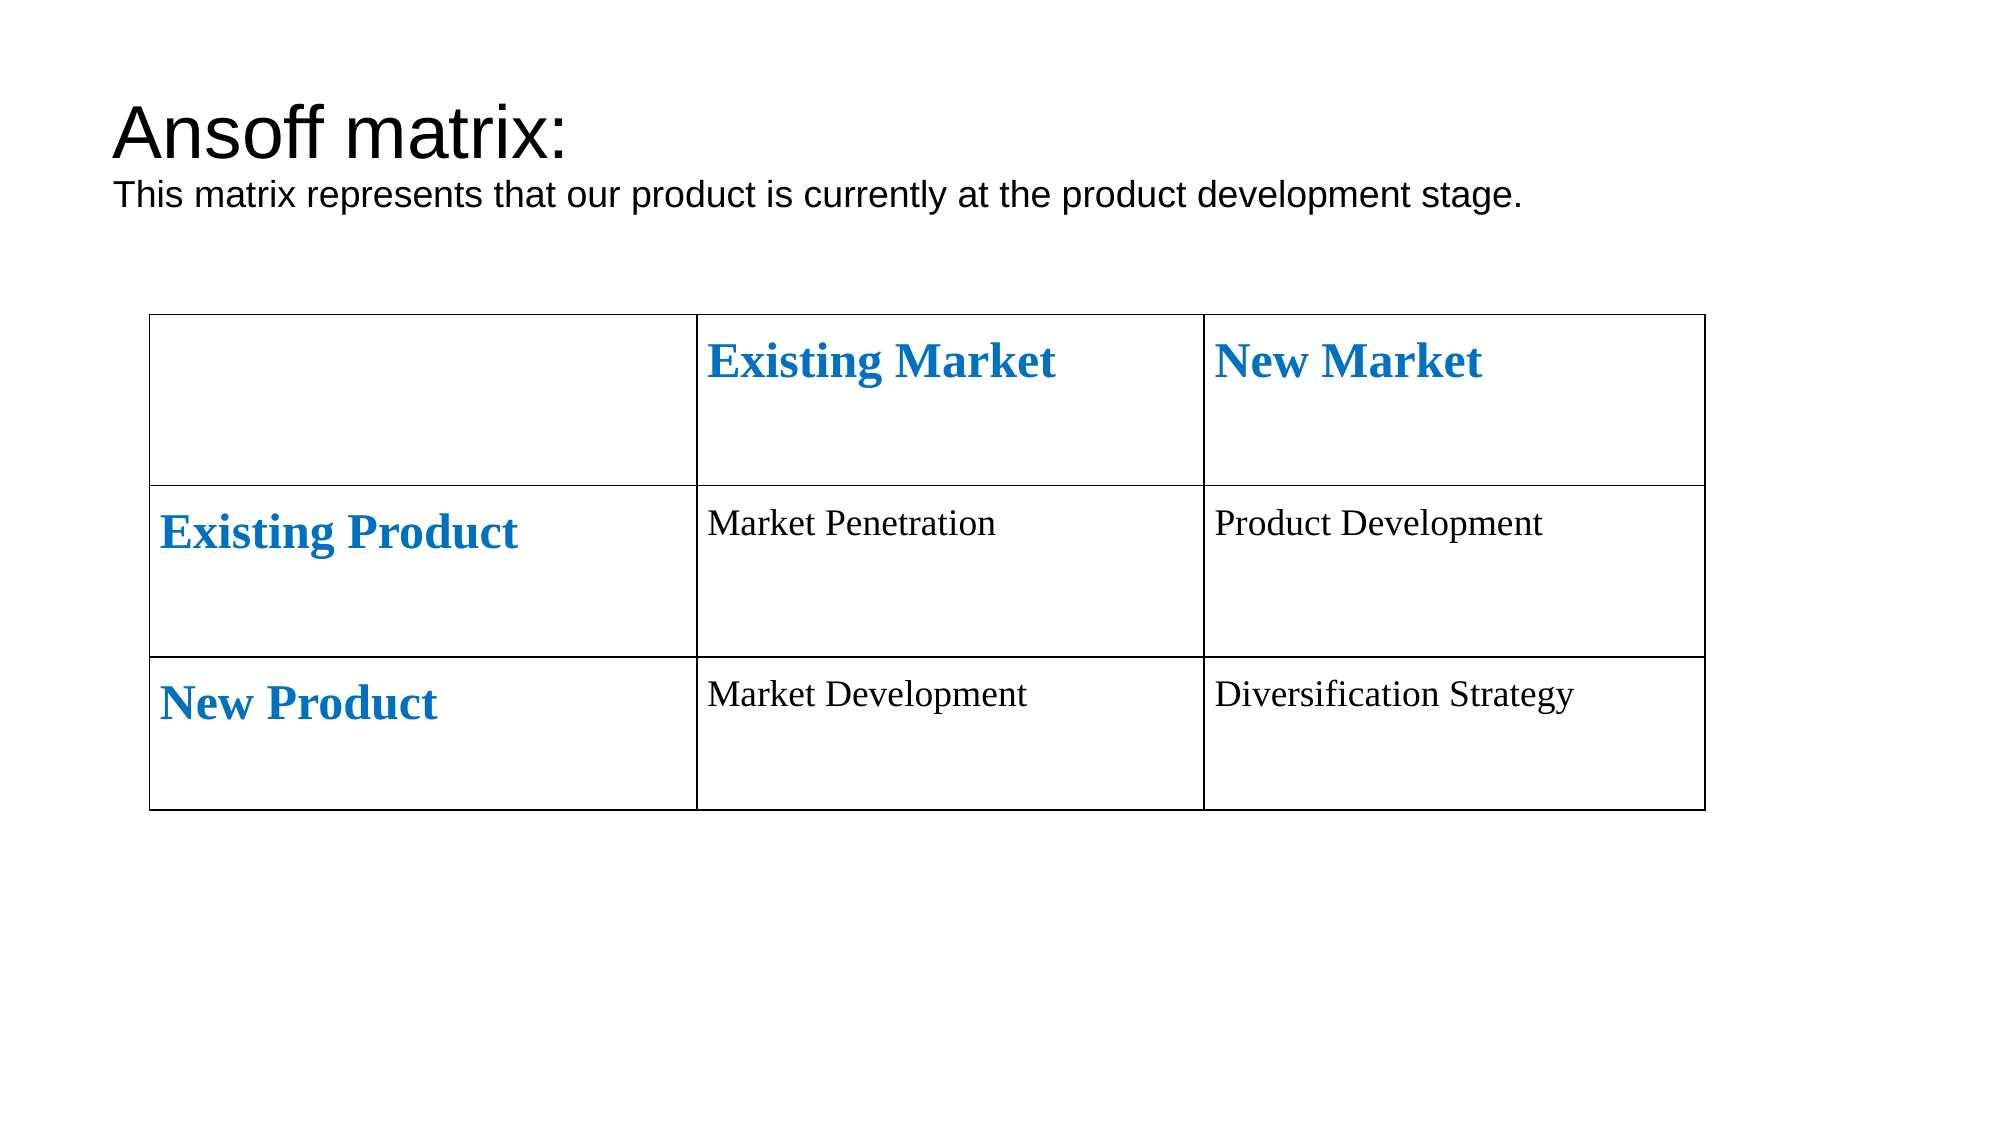

# Ansoff matrix: This matrix represents that our product is currently at the product development stage.
|  | Existing Market | New Market |
| --- | --- | --- |
| Existing Product | Market Penetration | Product Development |
| New Product | Market Development | Diversification Strategy |